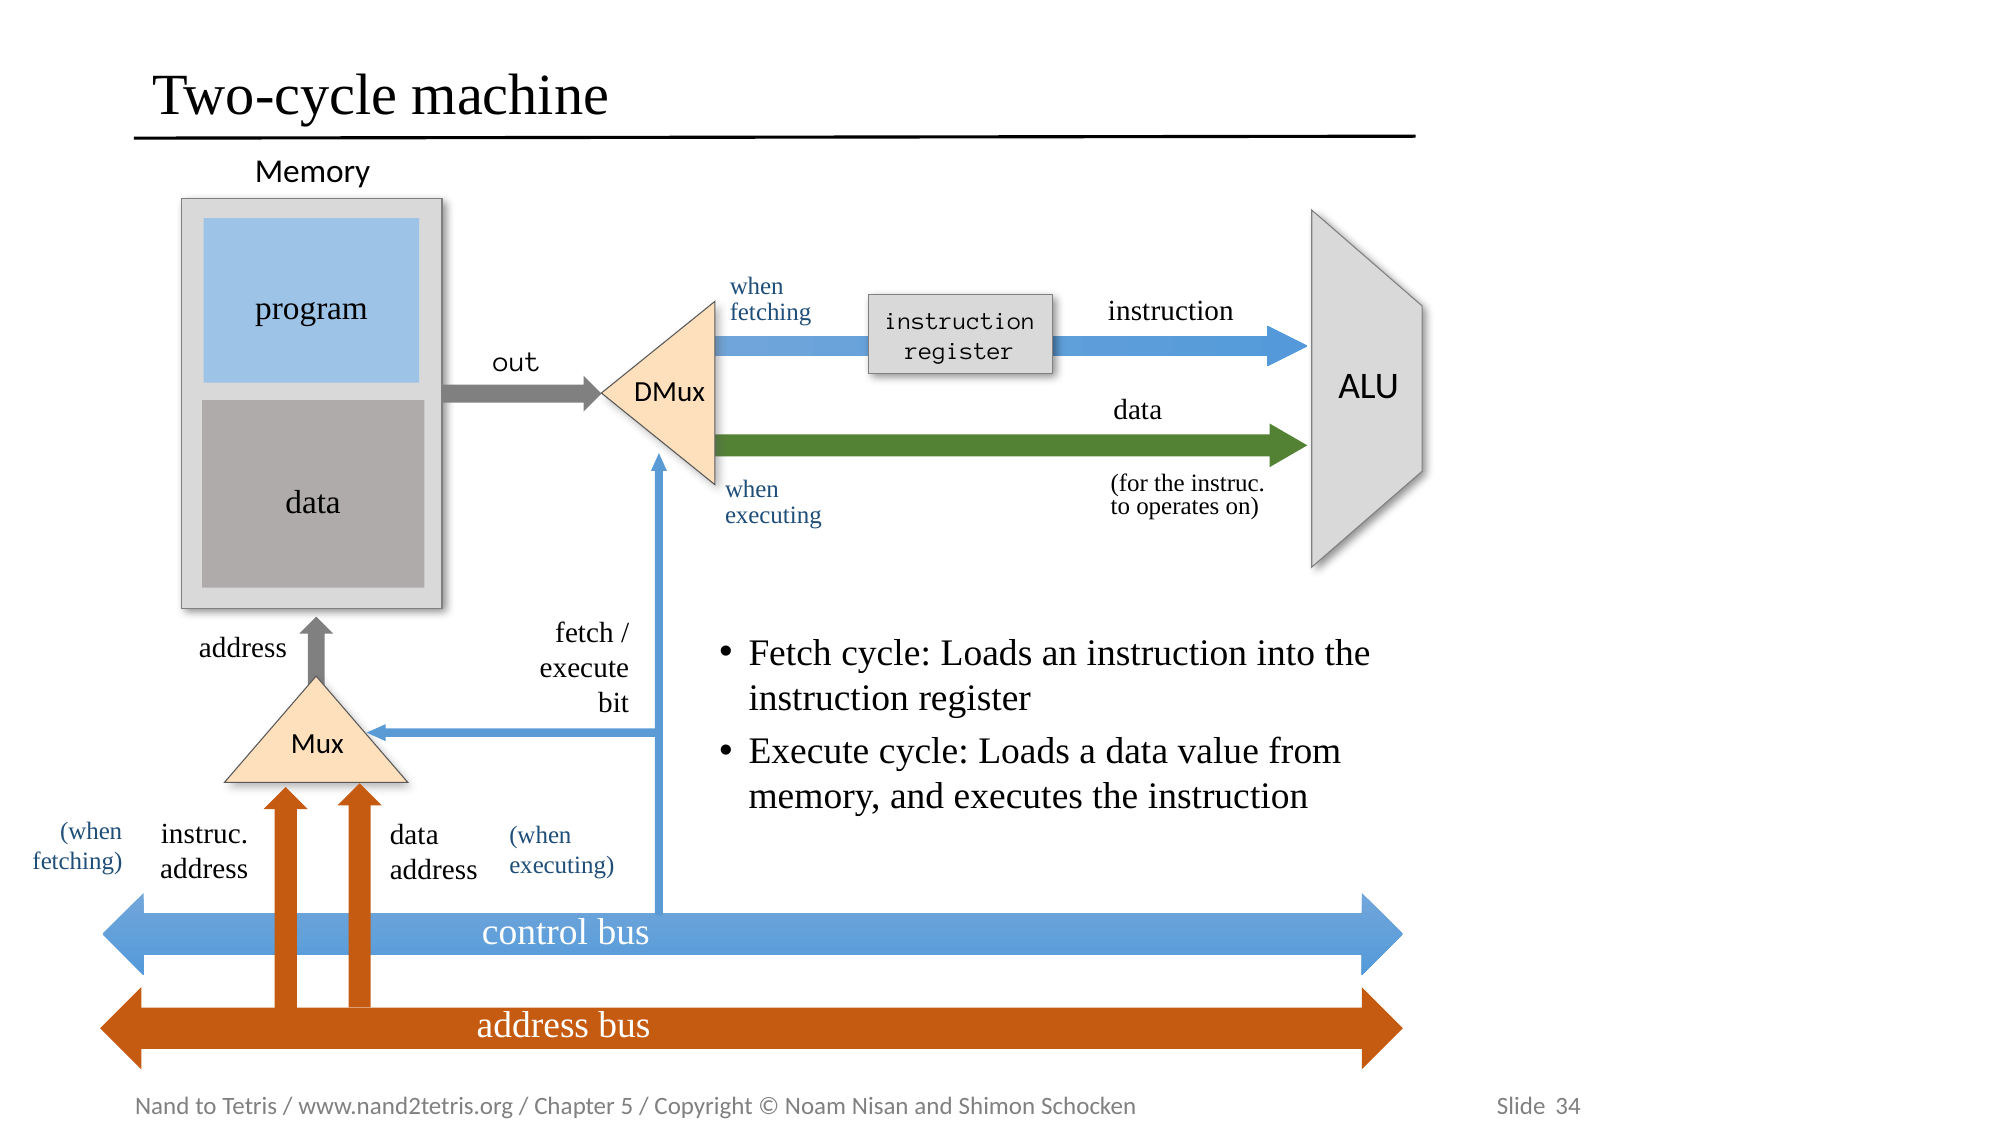

# Two-cycle machine
Memory

ALU
program
when fetching

instruction register
instruction

out
DMux
data
data

(for the instruc. to operates on)
when executing
Fetch cycle: Loads an instruction into the instruction register
Execute cycle: Loads a data value from memory, and executes the instruction

fetch / execute bit

address

Mux

instruc.
address
data
address
(when fetching)
(when executing)

control bus

address bus